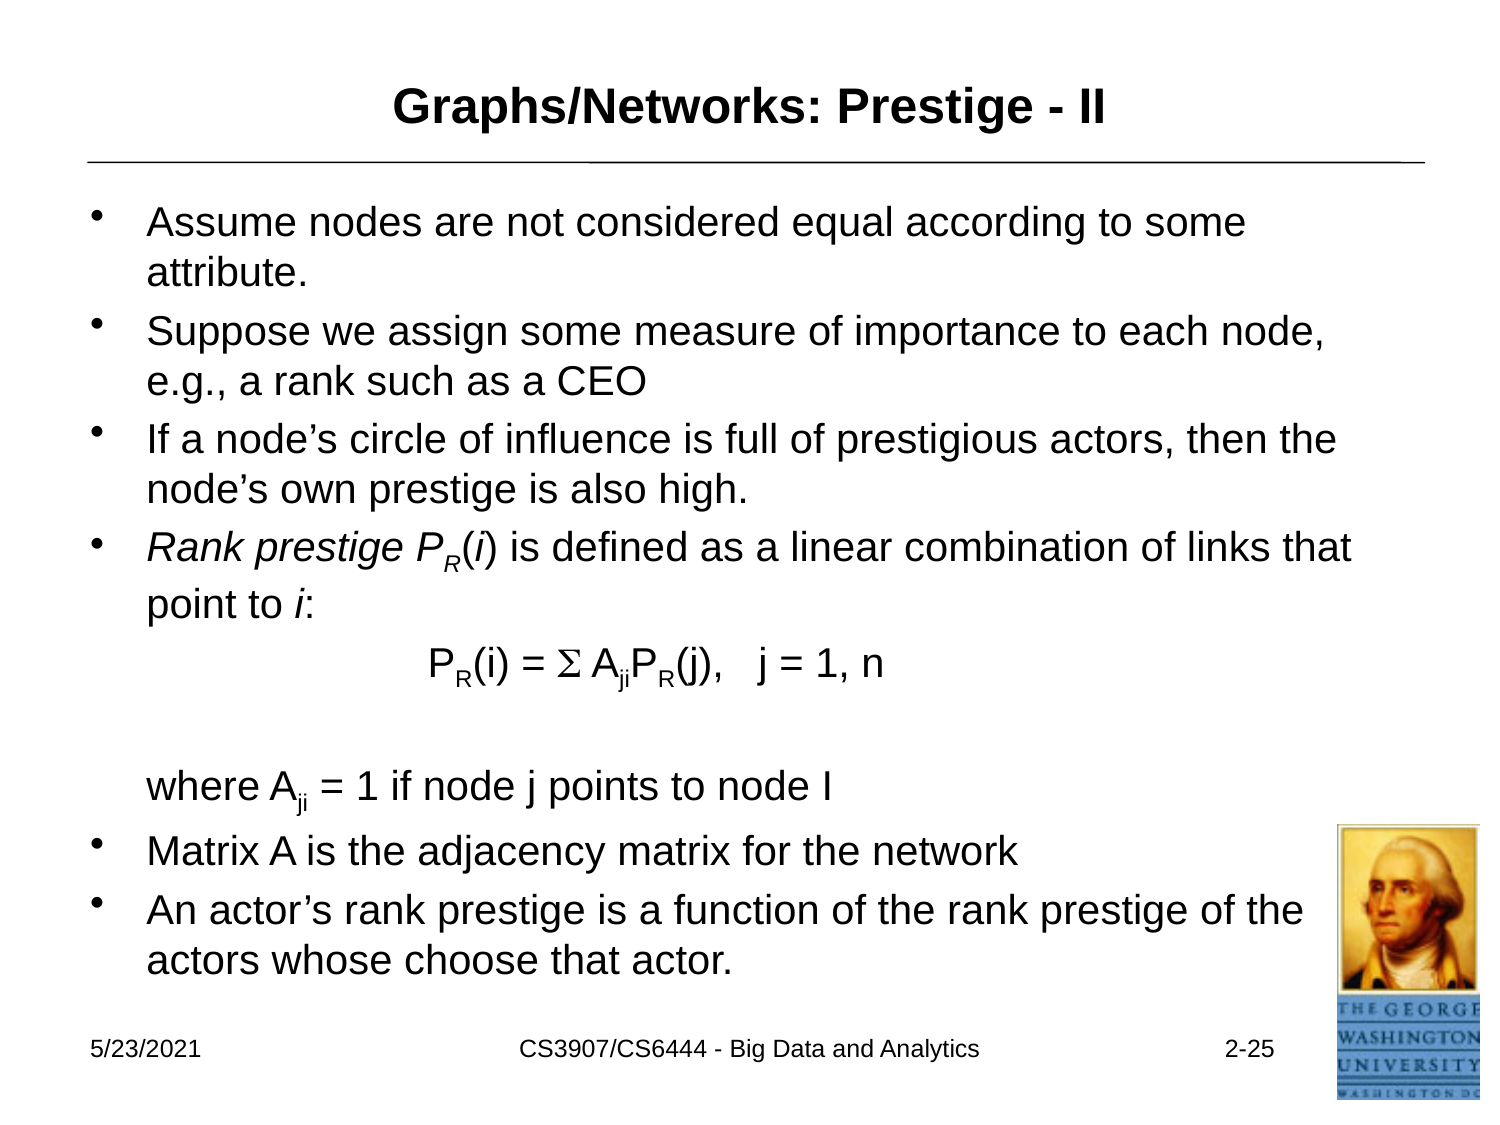

# Graphs/Networks: Prestige - II
Assume nodes are not considered equal according to some attribute.
Suppose we assign some measure of importance to each node, e.g., a rank such as a CEO
If a node’s circle of influence is full of prestigious actors, then the node’s own prestige is also high.
Rank prestige PR(i) is defined as a linear combination of links that point to i:
		PR(i) = Σ AjiPR(j),   j = 1, n

	where Aji = 1 if node j points to node I
Matrix A is the adjacency matrix for the network
An actor’s rank prestige is a function of the rank prestige of the actors whose choose that actor.

5/23/2021
CS3907/CS6444 - Big Data and Analytics
2-25